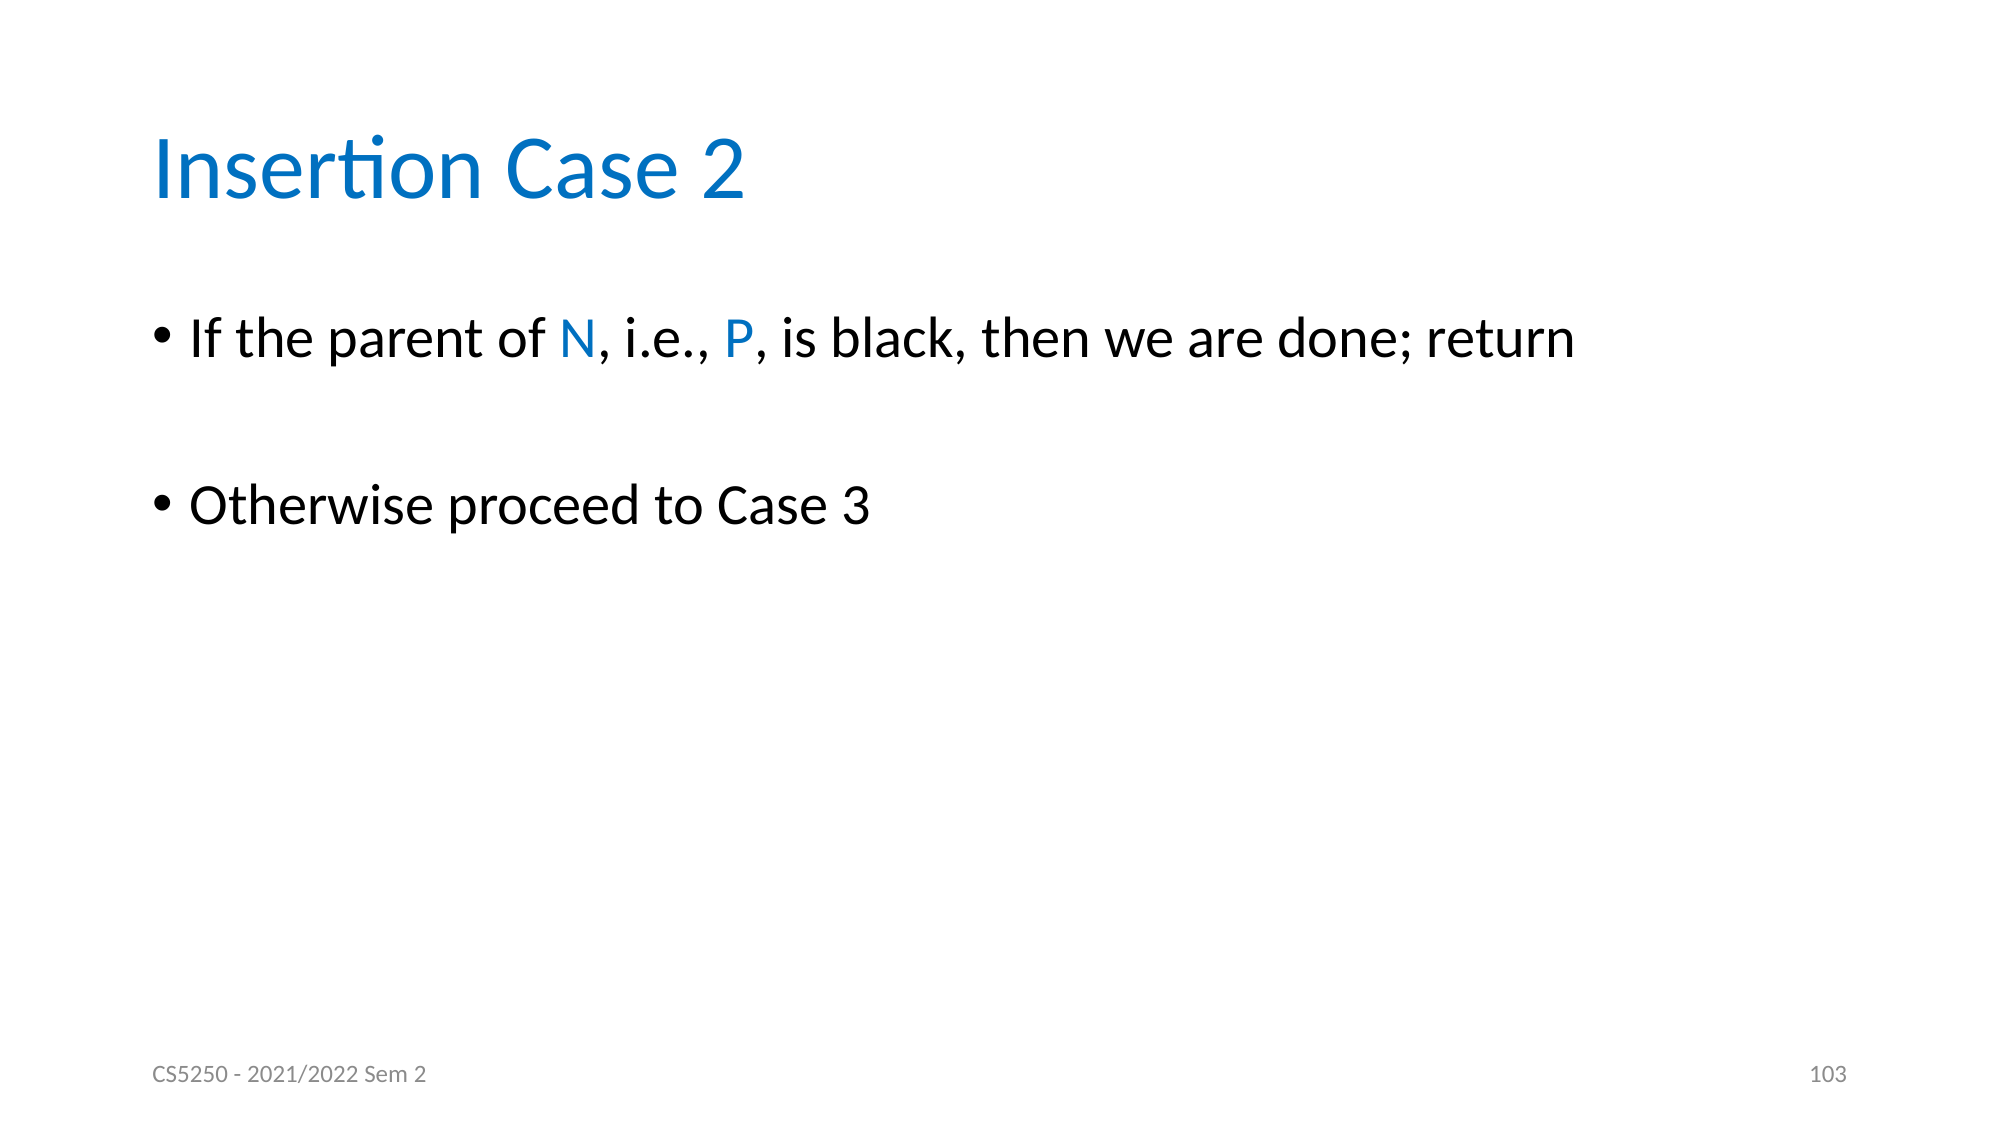

# Insertion Case 2
If the parent of N, i.e., P, is black, then we are done; return

Otherwise proceed to Case 3
CS5250 - 2021/2022 Sem 2
103